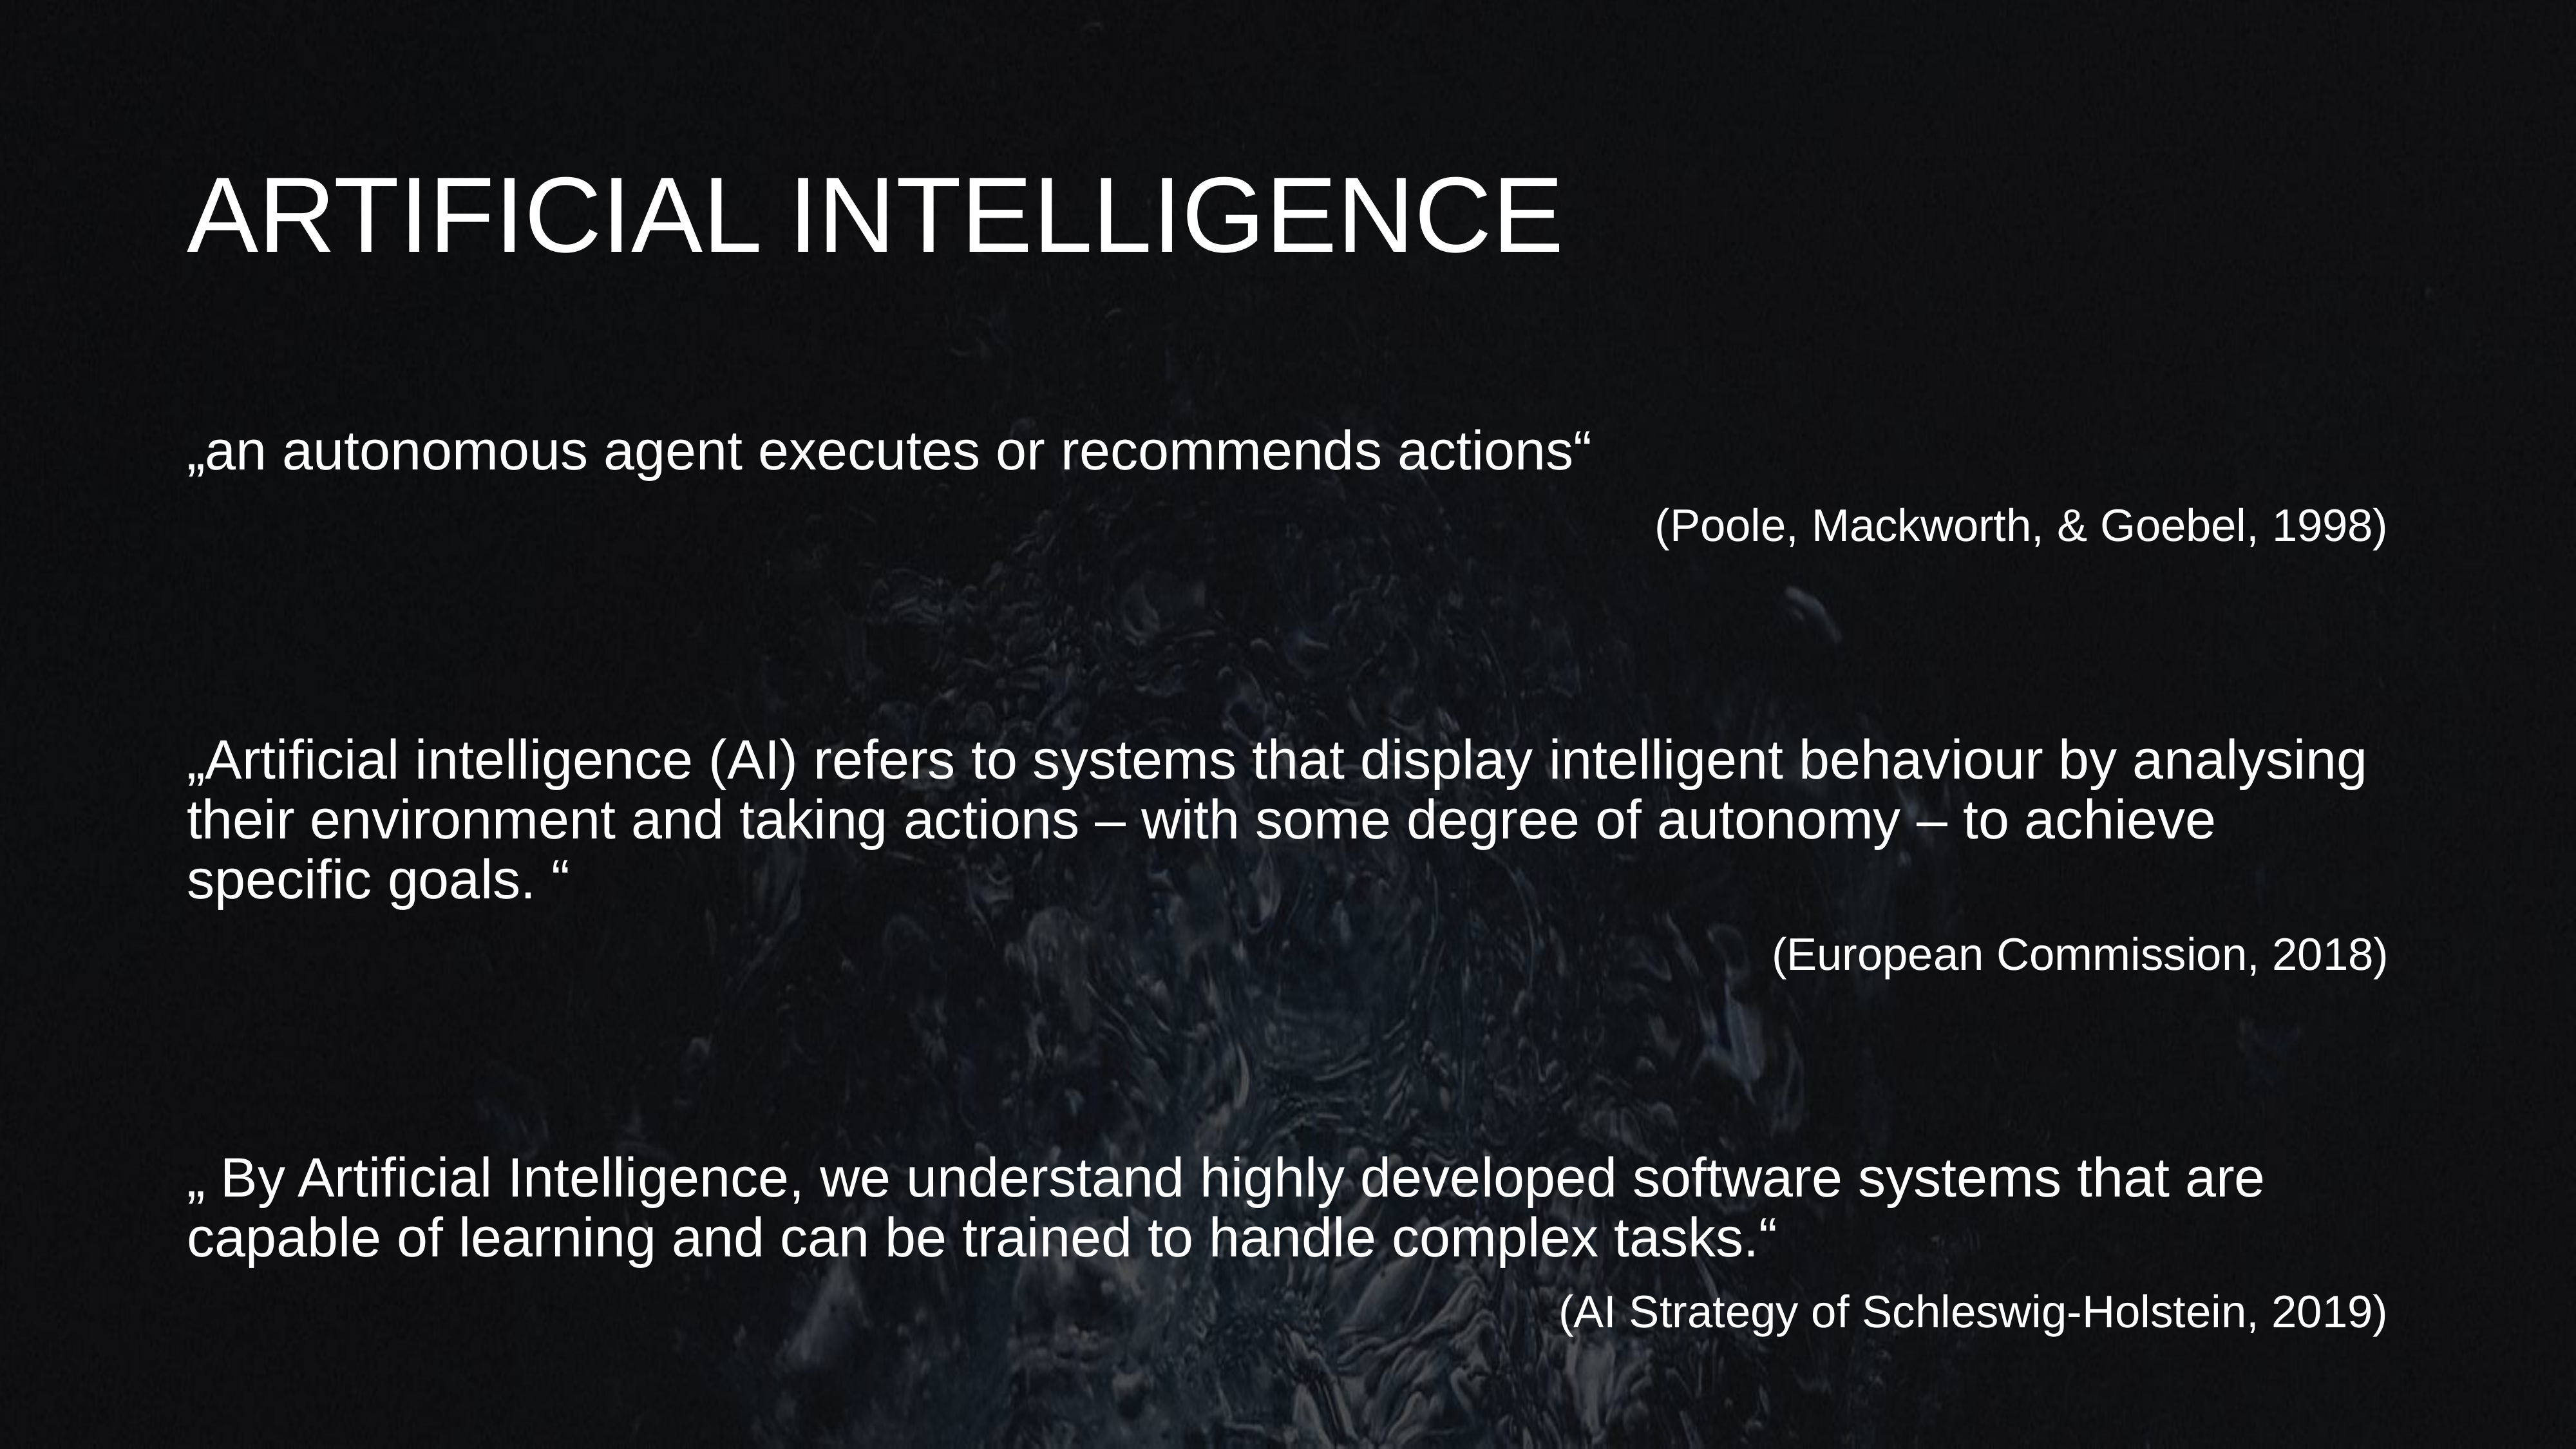

# Artificial Intelligence
„an autonomous agent executes or recommends actions“
(Poole, Mackworth, & Goebel, 1998)

„Artificial intelligence (AI) refers to systems that display intelligent behaviour by analysing their environment and taking actions – with some degree of autonomy – to achieve specific goals. “
(European Commission, 2018)

„ By Artificial Intelligence, we understand highly developed software systems that are capable of learning and can be trained to handle complex tasks.“
(AI Strategy of Schleswig-Holstein, 2019)